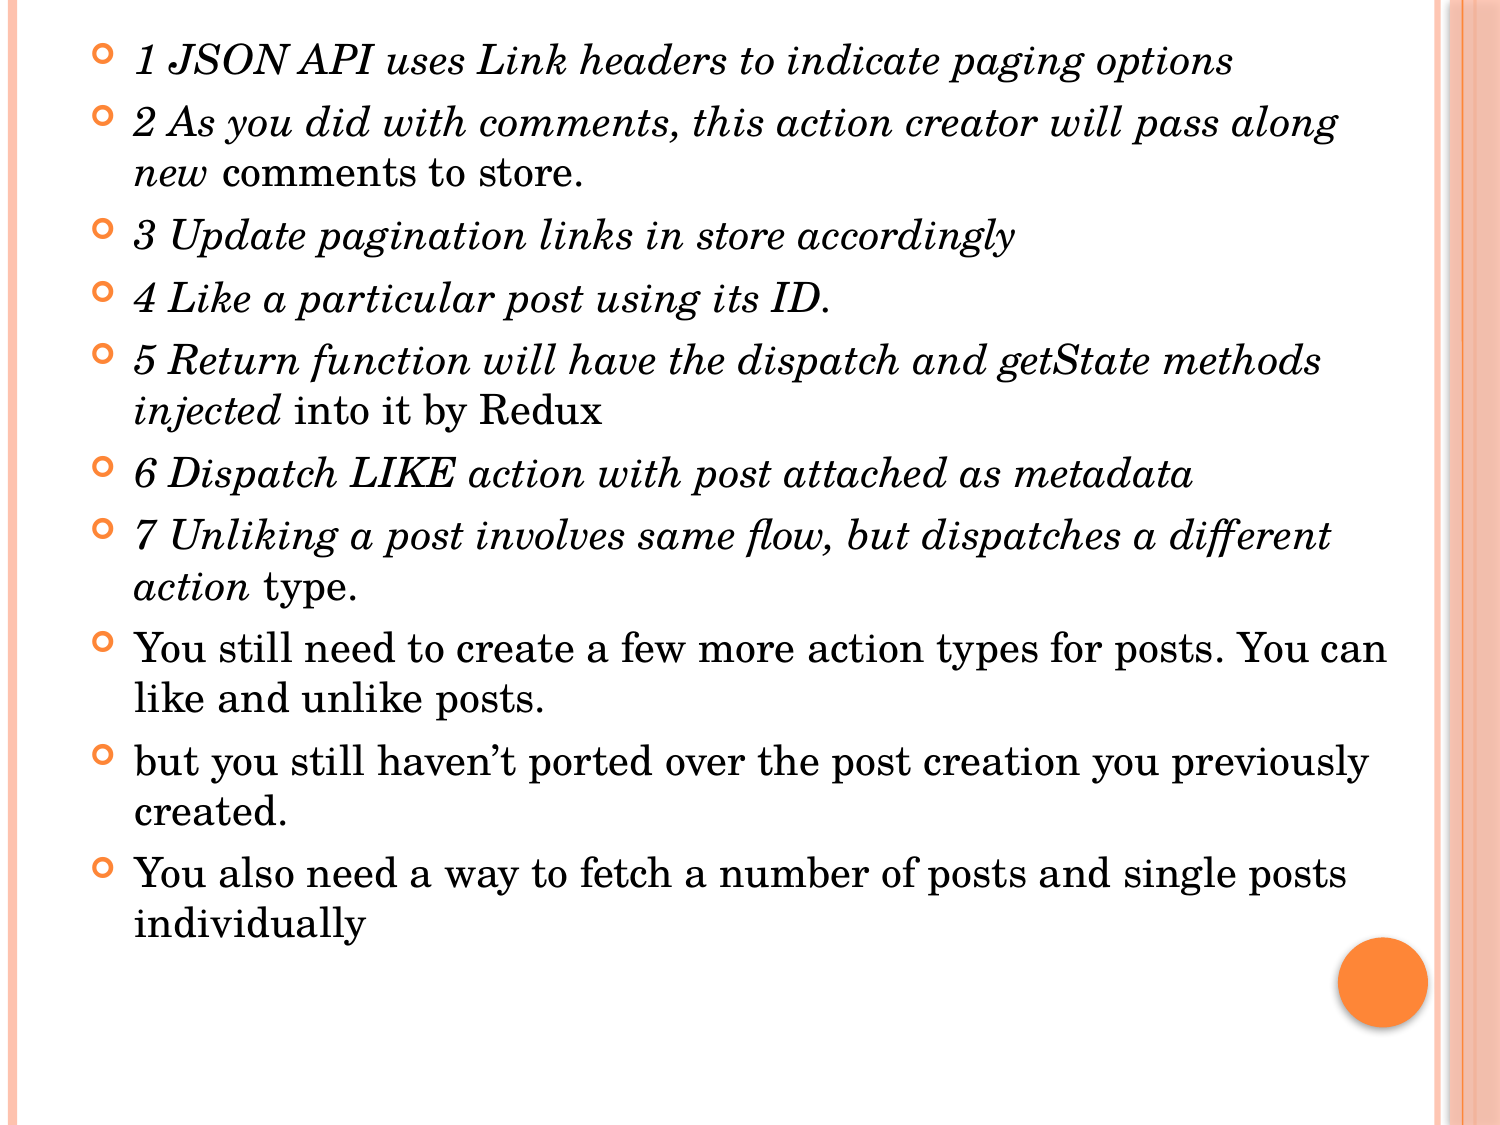

1 JSON API uses Link headers to indicate paging options
2 As you did with comments, this action creator will pass along new comments to store.
3 Update pagination links in store accordingly
4 Like a particular post using its ID.
5 Return function will have the dispatch and getState methods injected into it by Redux
6 Dispatch LIKE action with post attached as metadata
7 Unliking a post involves same flow, but dispatches a different action type.
You still need to create a few more action types for posts. You can like and unlike posts.
but you still haven’t ported over the post creation you previously created.
You also need a way to fetch a number of posts and single posts individually